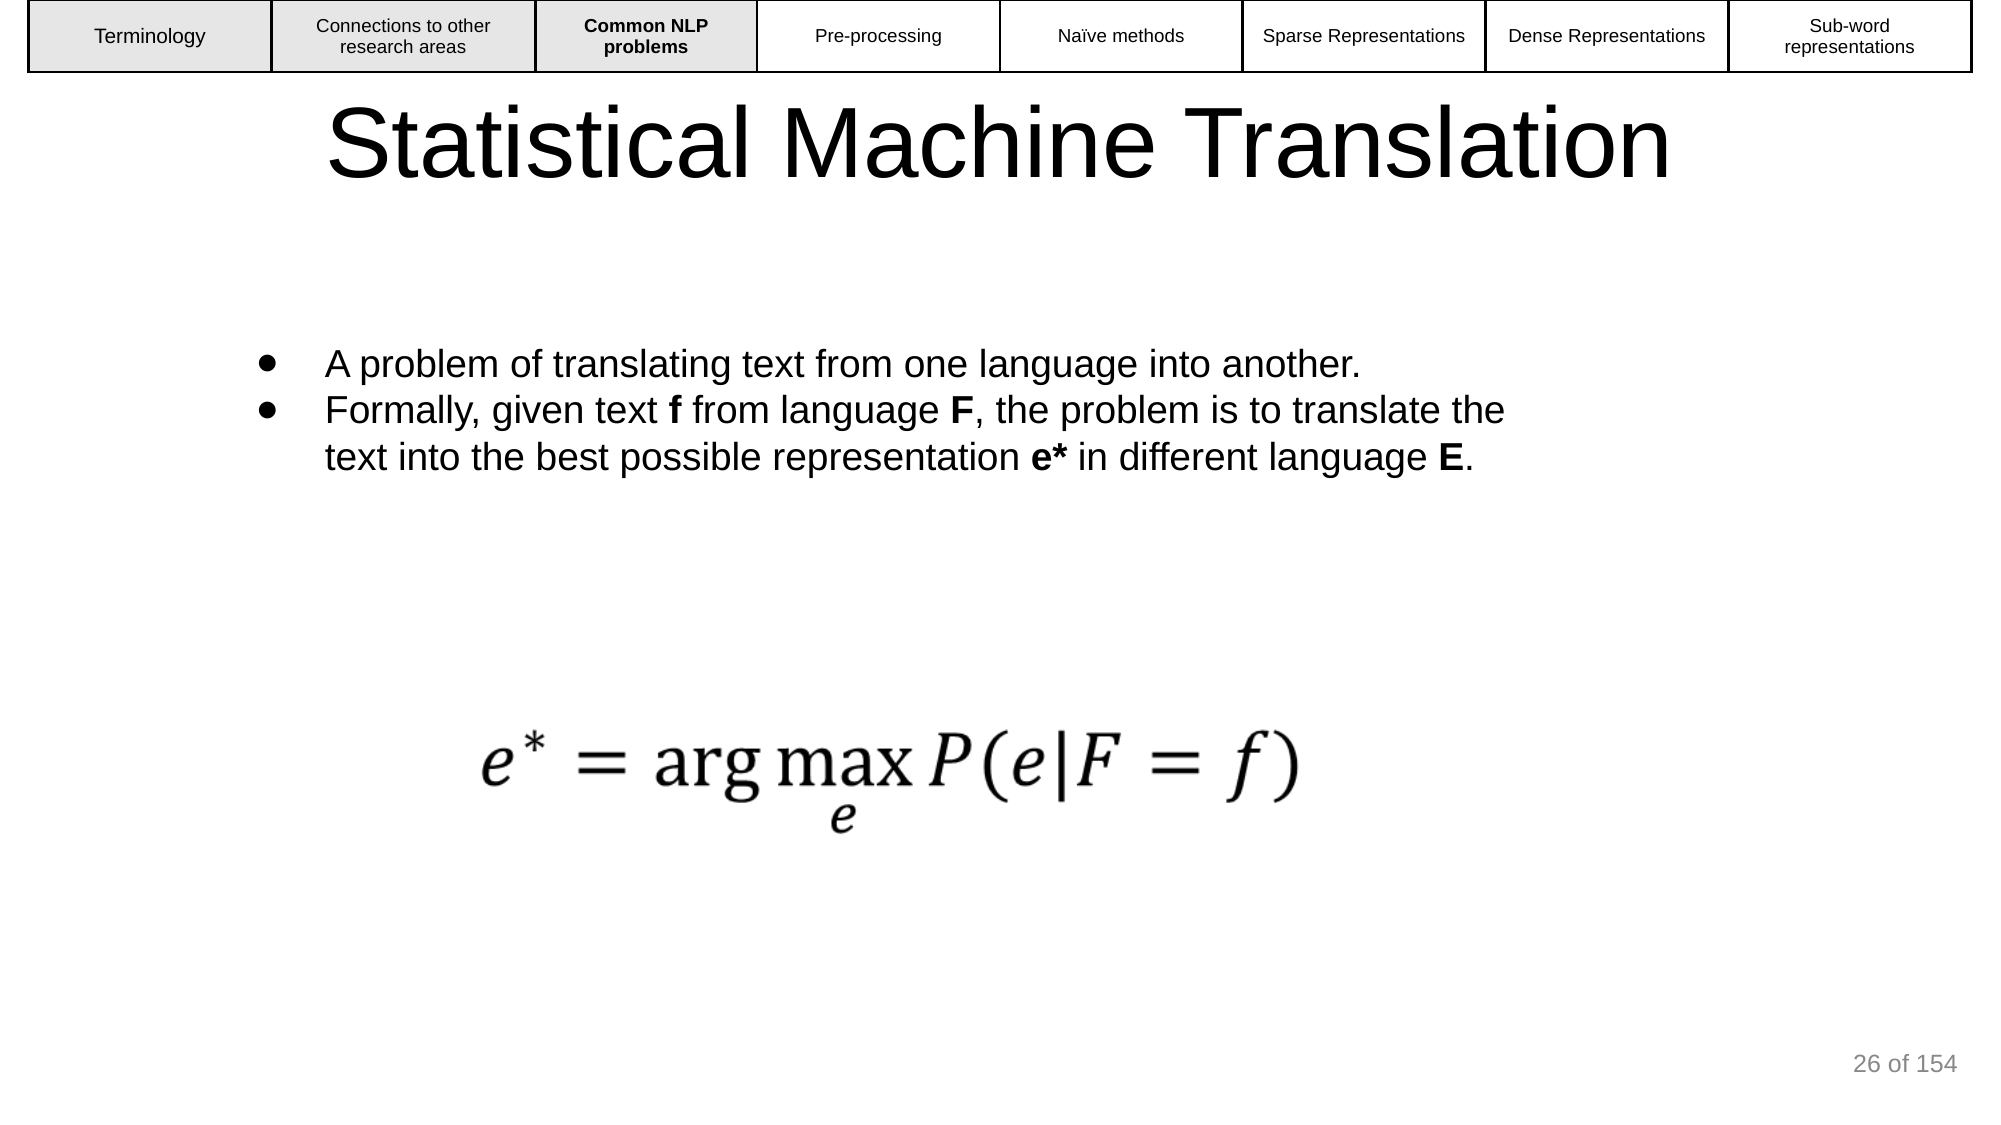

| Terminology | Connections to other research areas | Common NLP problems | Pre-processing | Naïve methods | Sparse Representations | Dense Representations | Sub-word representations |
| --- | --- | --- | --- | --- | --- | --- | --- |
# Statistical Machine Translation
A problem of translating text from one language into another.
Formally, given text f from language F, the problem is to translate the text into the best possible representation e* in different language E.

26 of 154